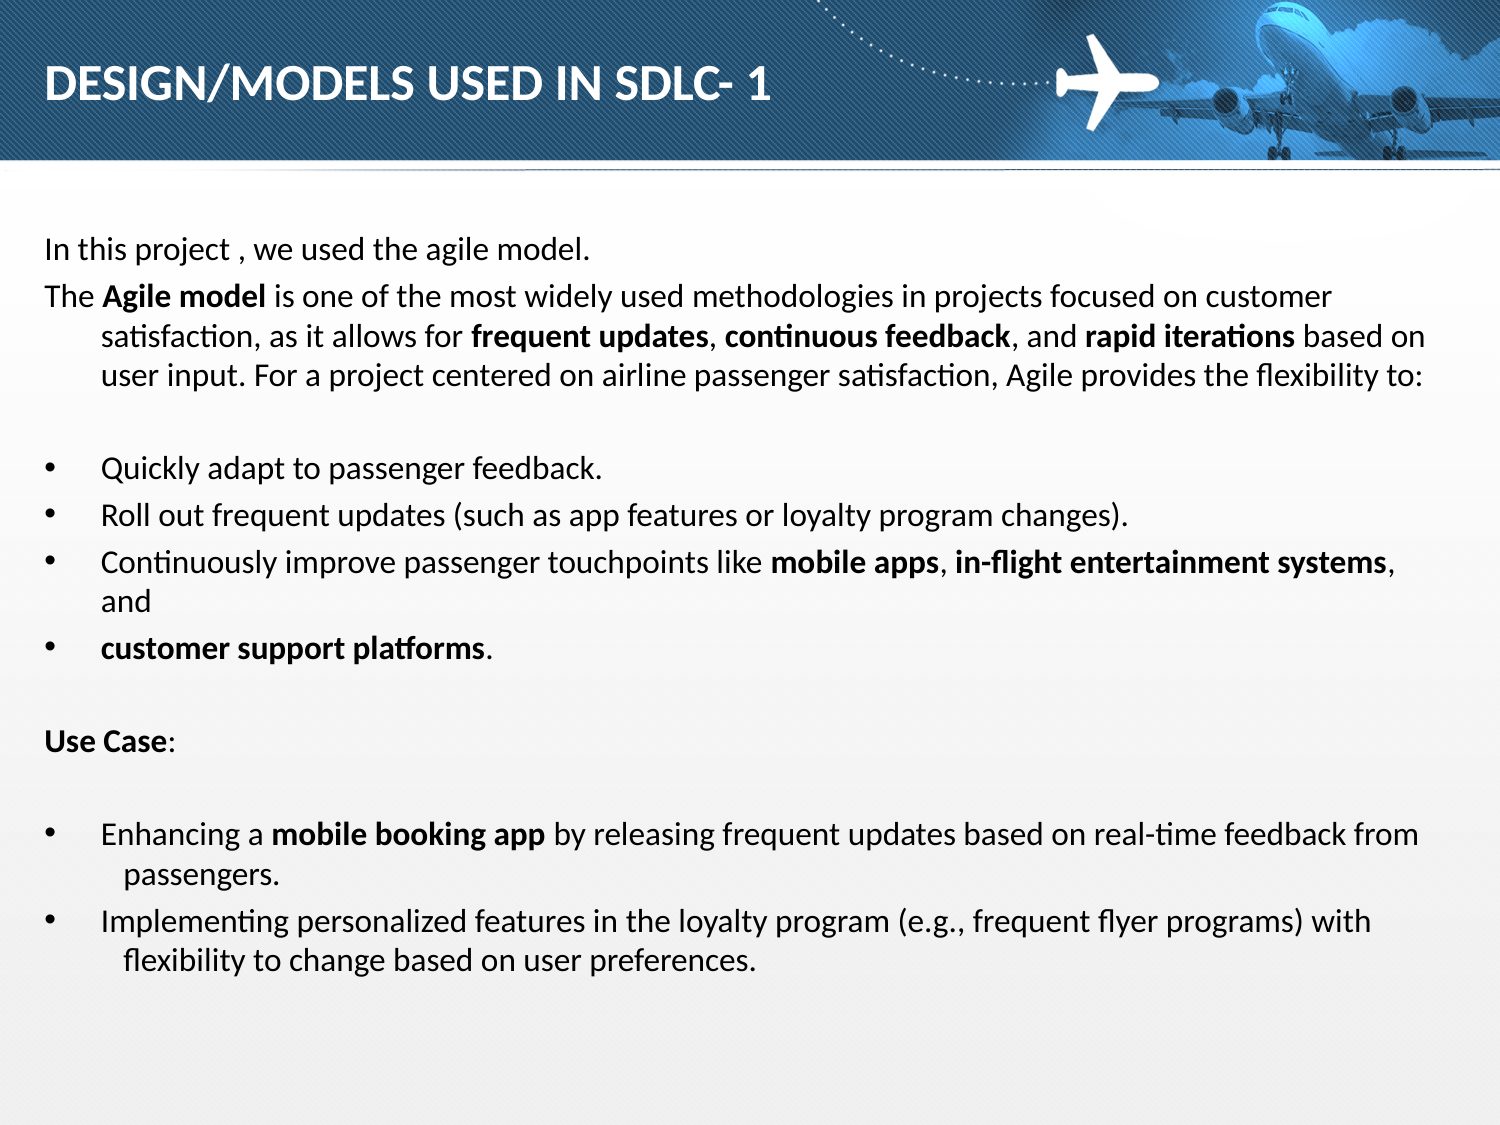

# DESIGN/MODELS USED IN SDLC- 1
In this project , we used the agile model.
The Agile model is one of the most widely used methodologies in projects focused on customer              satisfaction, as it allows for frequent updates, continuous feedback, and rapid iterations based on user input. For a project centered on airline passenger satisfaction, Agile provides the flexibility to:

Quickly adapt to passenger feedback.
Roll out frequent updates (such as app features or loyalty program changes).
Continuously improve passenger touchpoints like mobile apps, in-flight entertainment systems,      and
customer support platforms.

Use Case:

Enhancing a mobile booking app by releasing frequent updates based on real-time feedback from        passengers.
Implementing personalized features in the loyalty program (e.g., frequent flyer programs) with              flexibility to change based on user preferences.